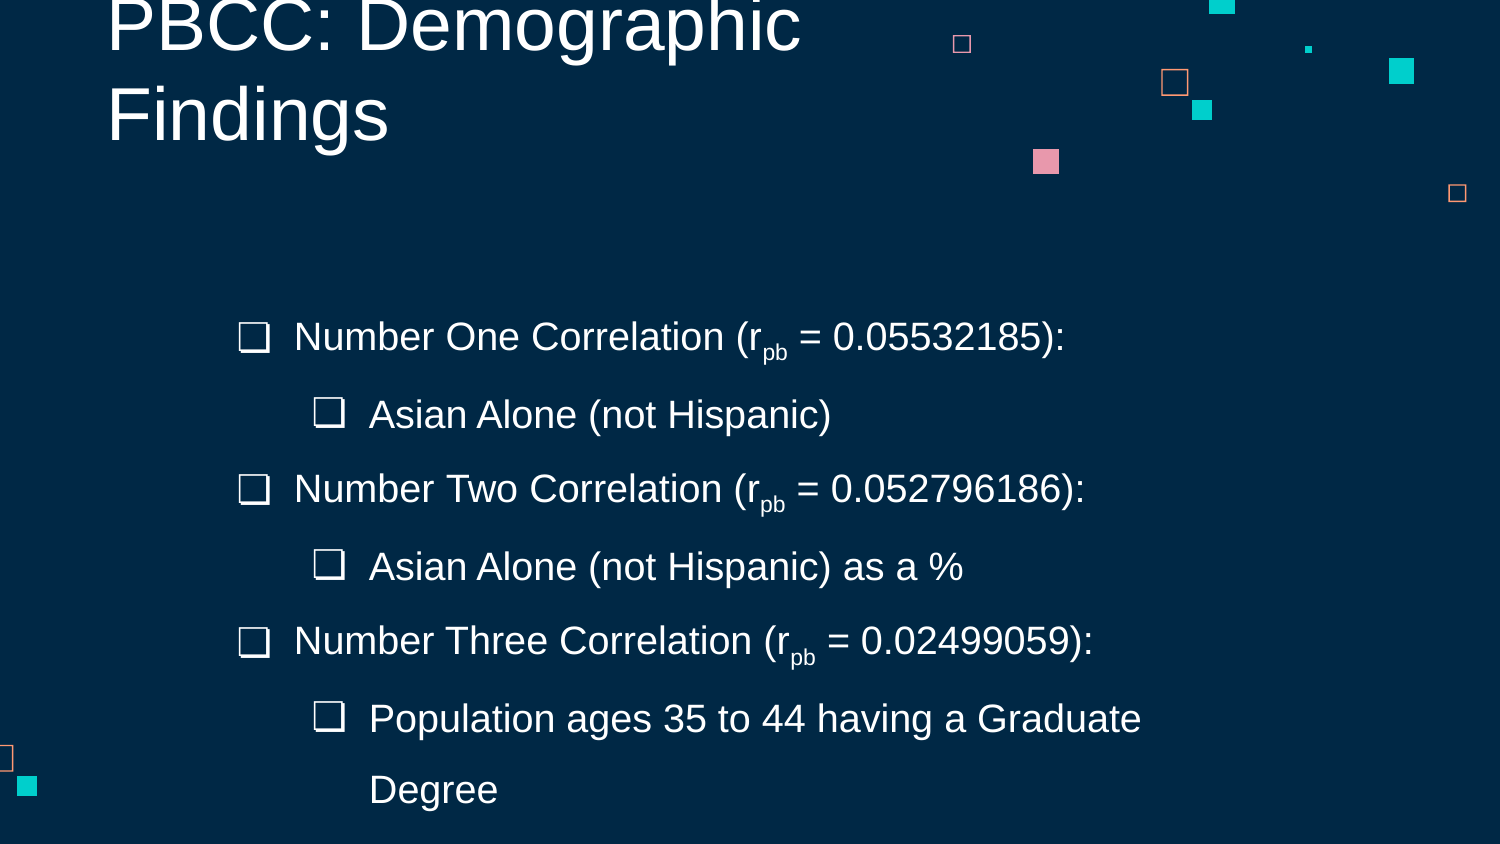

# PBCC: Demographic Findings
Number One Correlation (rpb = 0.05532185):
Asian Alone (not Hispanic)
Number Two Correlation (rpb = 0.052796186):
Asian Alone (not Hispanic) as a %
Number Three Correlation (rpb = 0.02499059):
Population ages 35 to 44 having a Graduate Degree